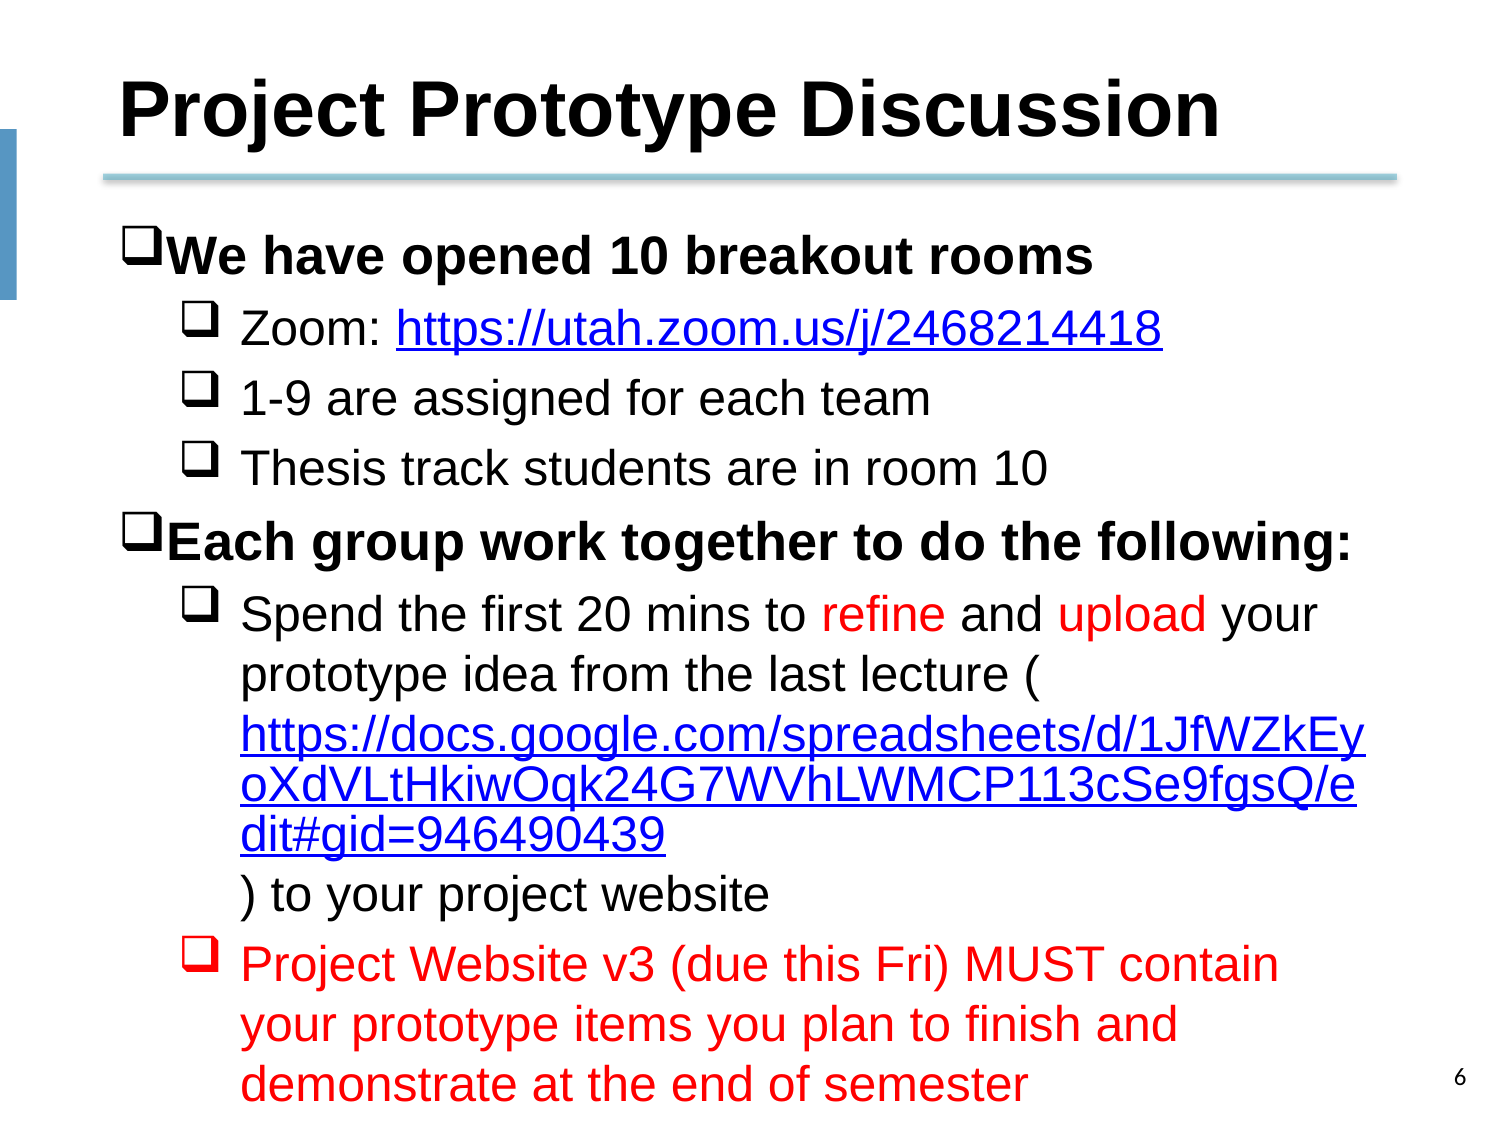

# Project Prototype Discussion
We have opened 10 breakout rooms
Zoom: https://utah.zoom.us/j/2468214418
1-9 are assigned for each team
Thesis track students are in room 10
Each group work together to do the following:
Spend the first 20 mins to refine and upload your prototype idea from the last lecture (https://docs.google.com/spreadsheets/d/1JfWZkEyoXdVLtHkiwOqk24G7WVhLWMCP113cSe9fgsQ/edit#gid=946490439) to your project website
Project Website v3 (due this Fri) MUST contain your prototype items you plan to finish and demonstrate at the end of semester
6